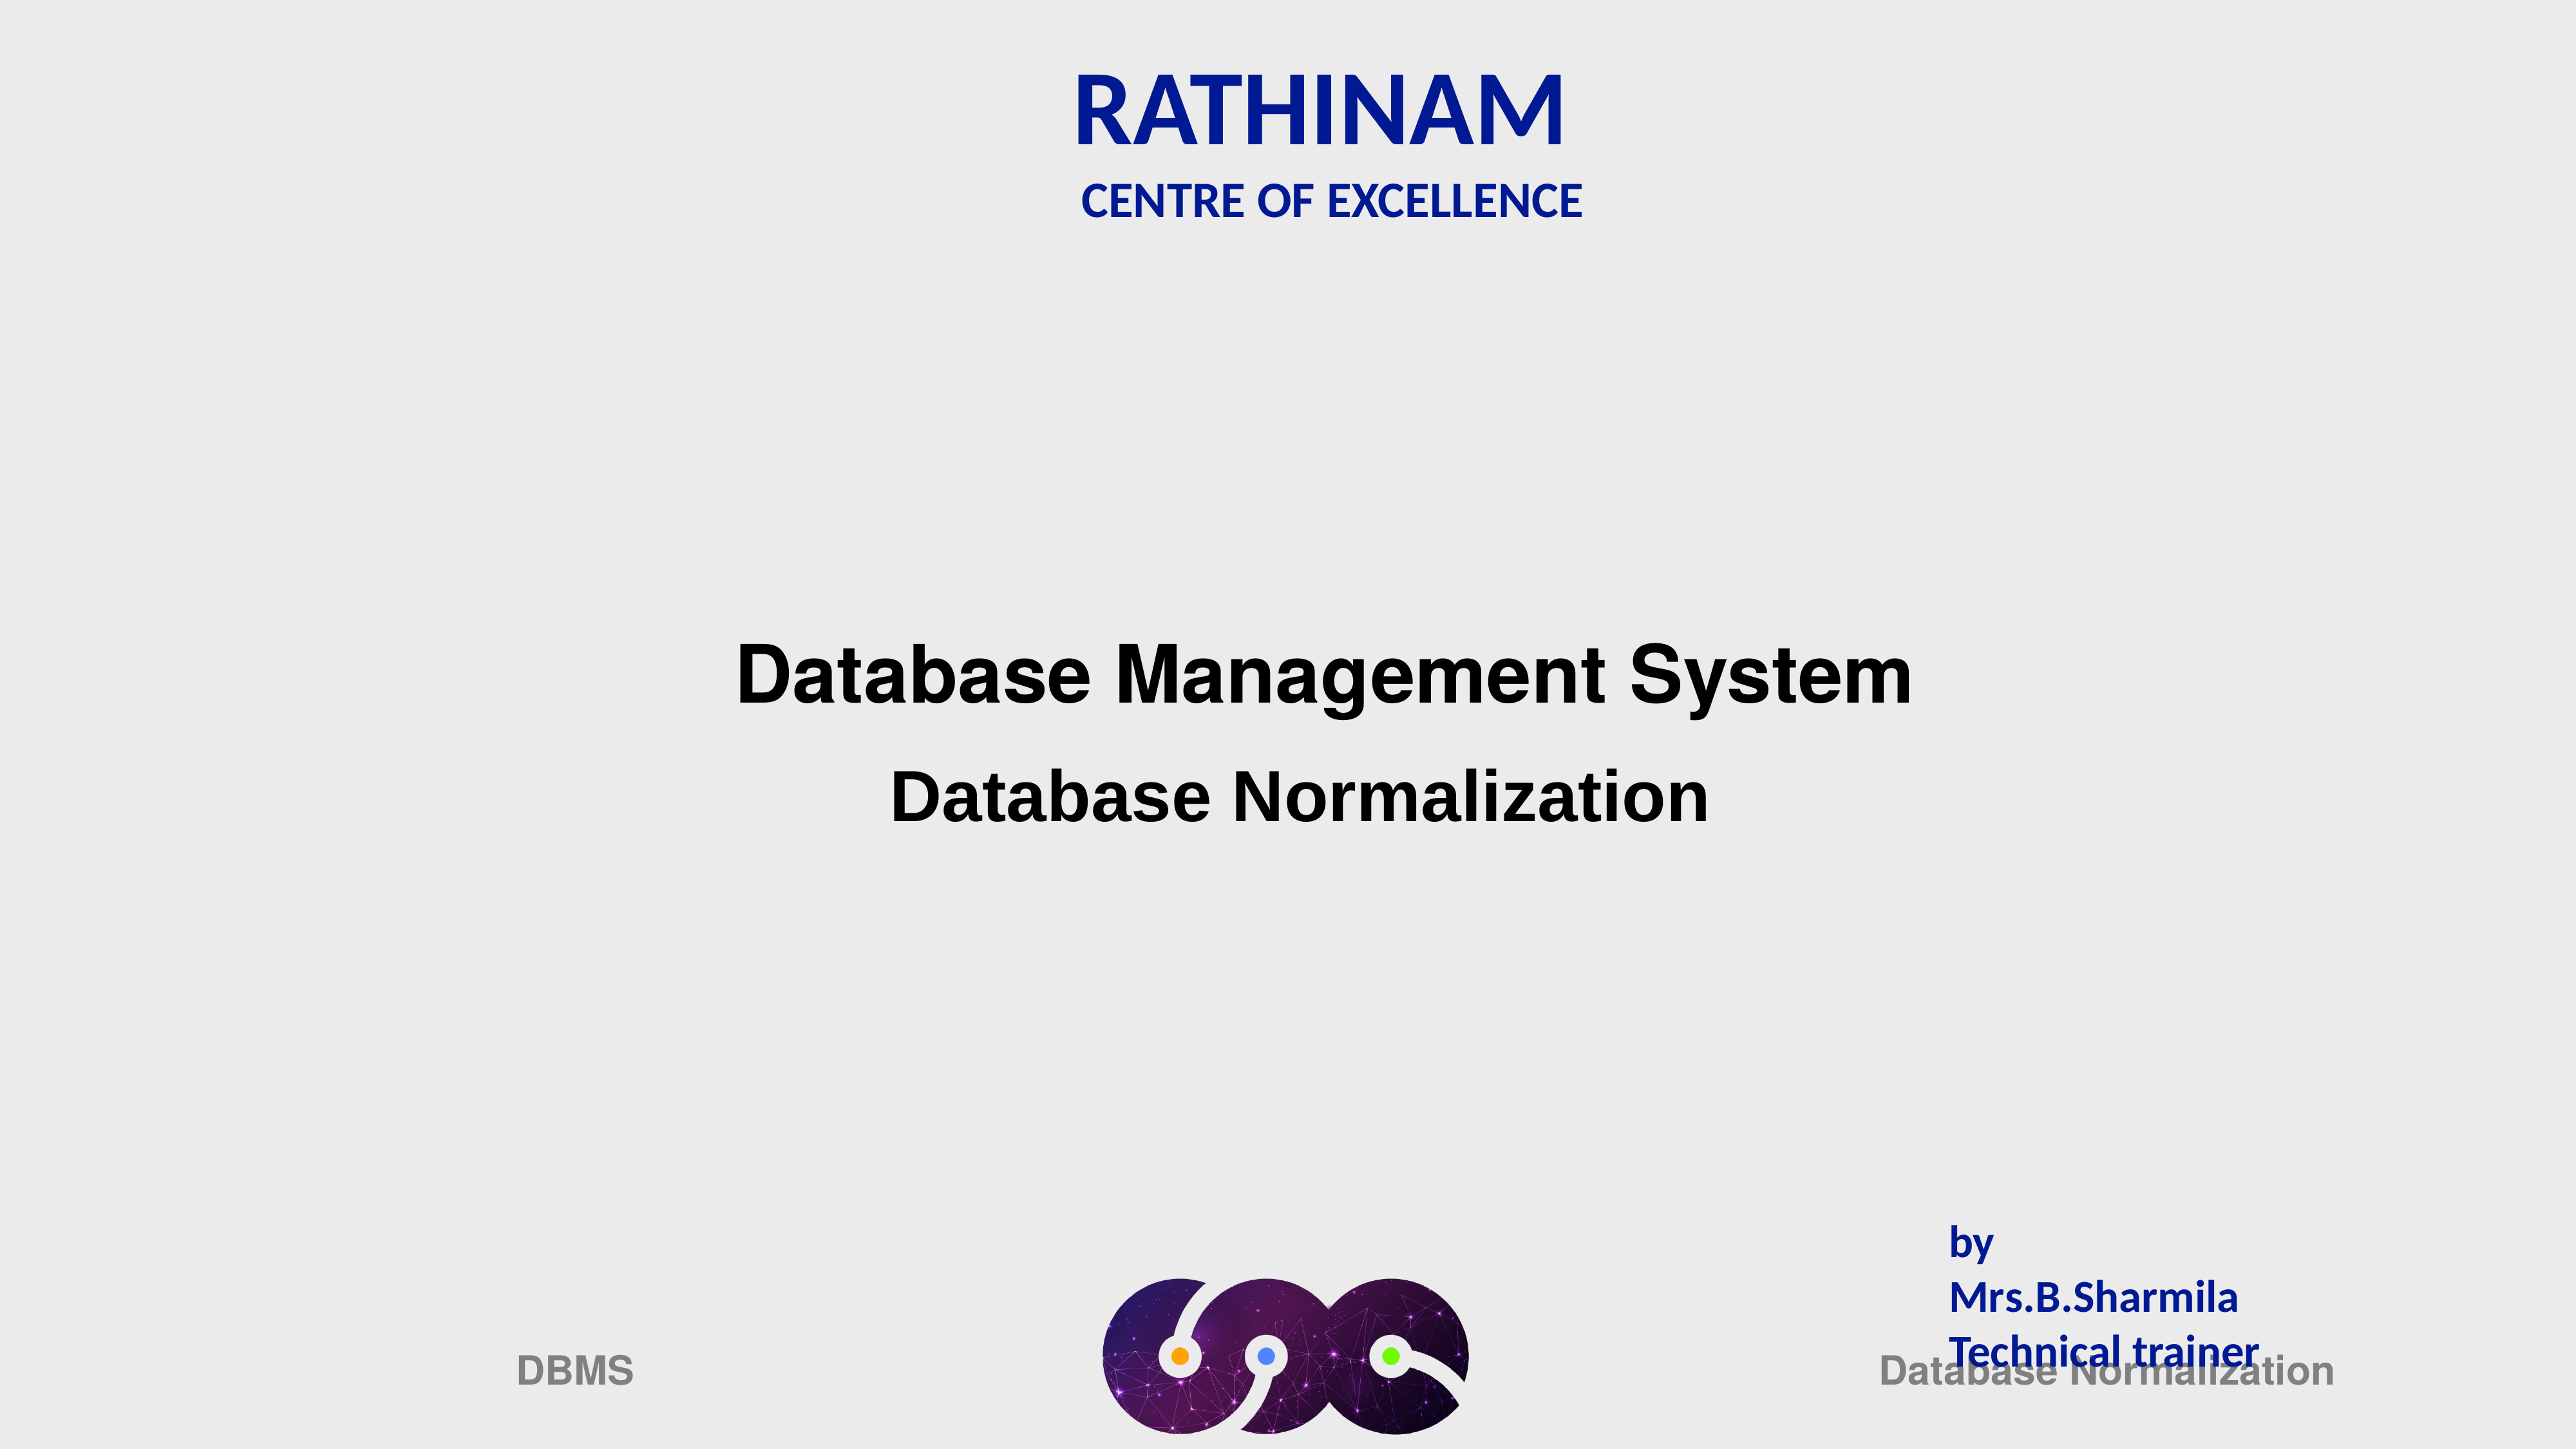

RATHINAM
CENTRE OF EXCELLENCE
Database Management System

Database Normalization
by
Mrs.B.Sharmila
Technical trainer